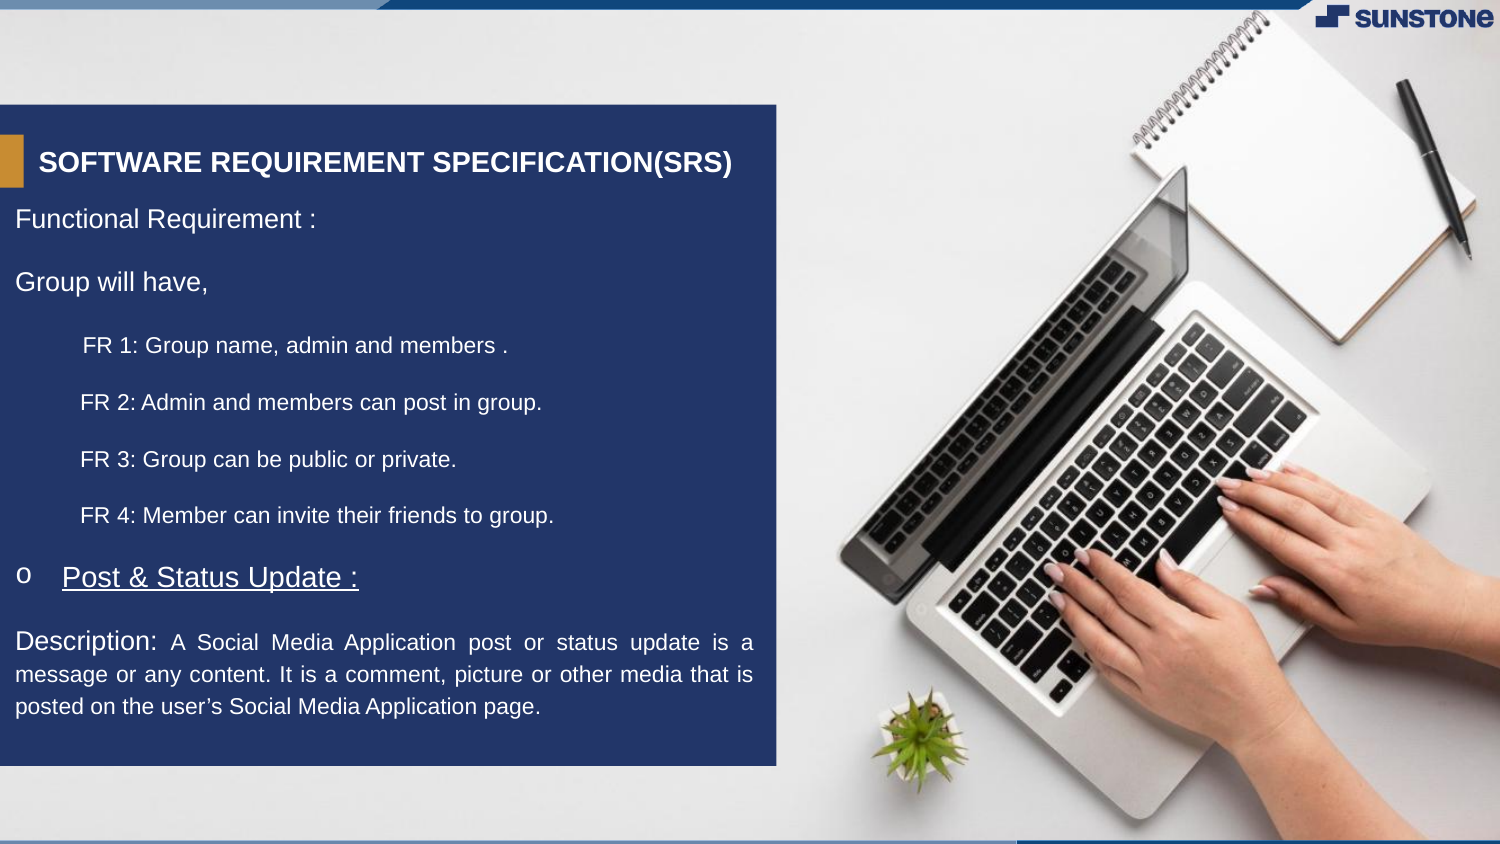

# SOFTWARE REQUIREMENT SPECIFICATION(SRS)
Functional Requirement :
Group will have,
         FR 1: Group name, admin and members .
          FR 2: Admin and members can post in group.
          FR 3: Group can be public or private.
          FR 4: Member can invite their friends to group.
Post & Status Update :
Description: A Social Media Application post or status update is a message or any content. It is a comment, picture or other media that is posted on the user’s Social Media Application page.